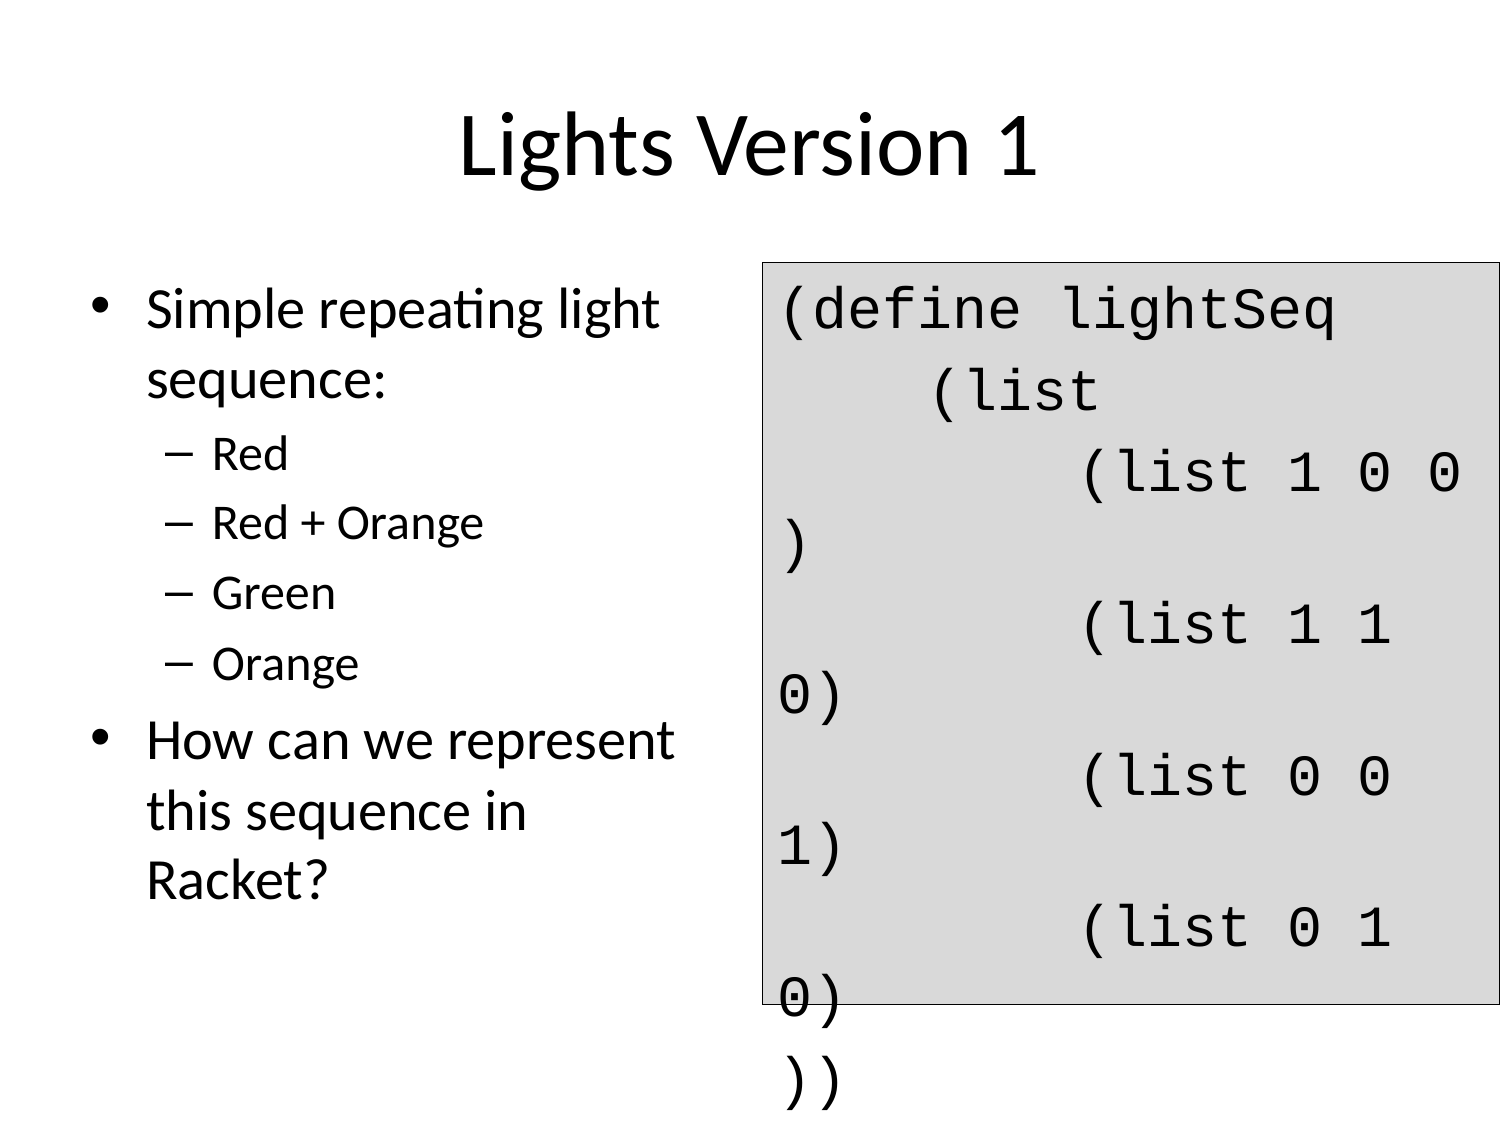

# Lights Version 1
Simple repeating light sequence:
Red
Red + Orange
Green
Orange
How can we represent this sequence in Racket?
(define lightSeq
	(list
		(list 1 0 0 )
		(list 1 1 0)
		(list 0 0 1)
		(list 0 1 0)
))